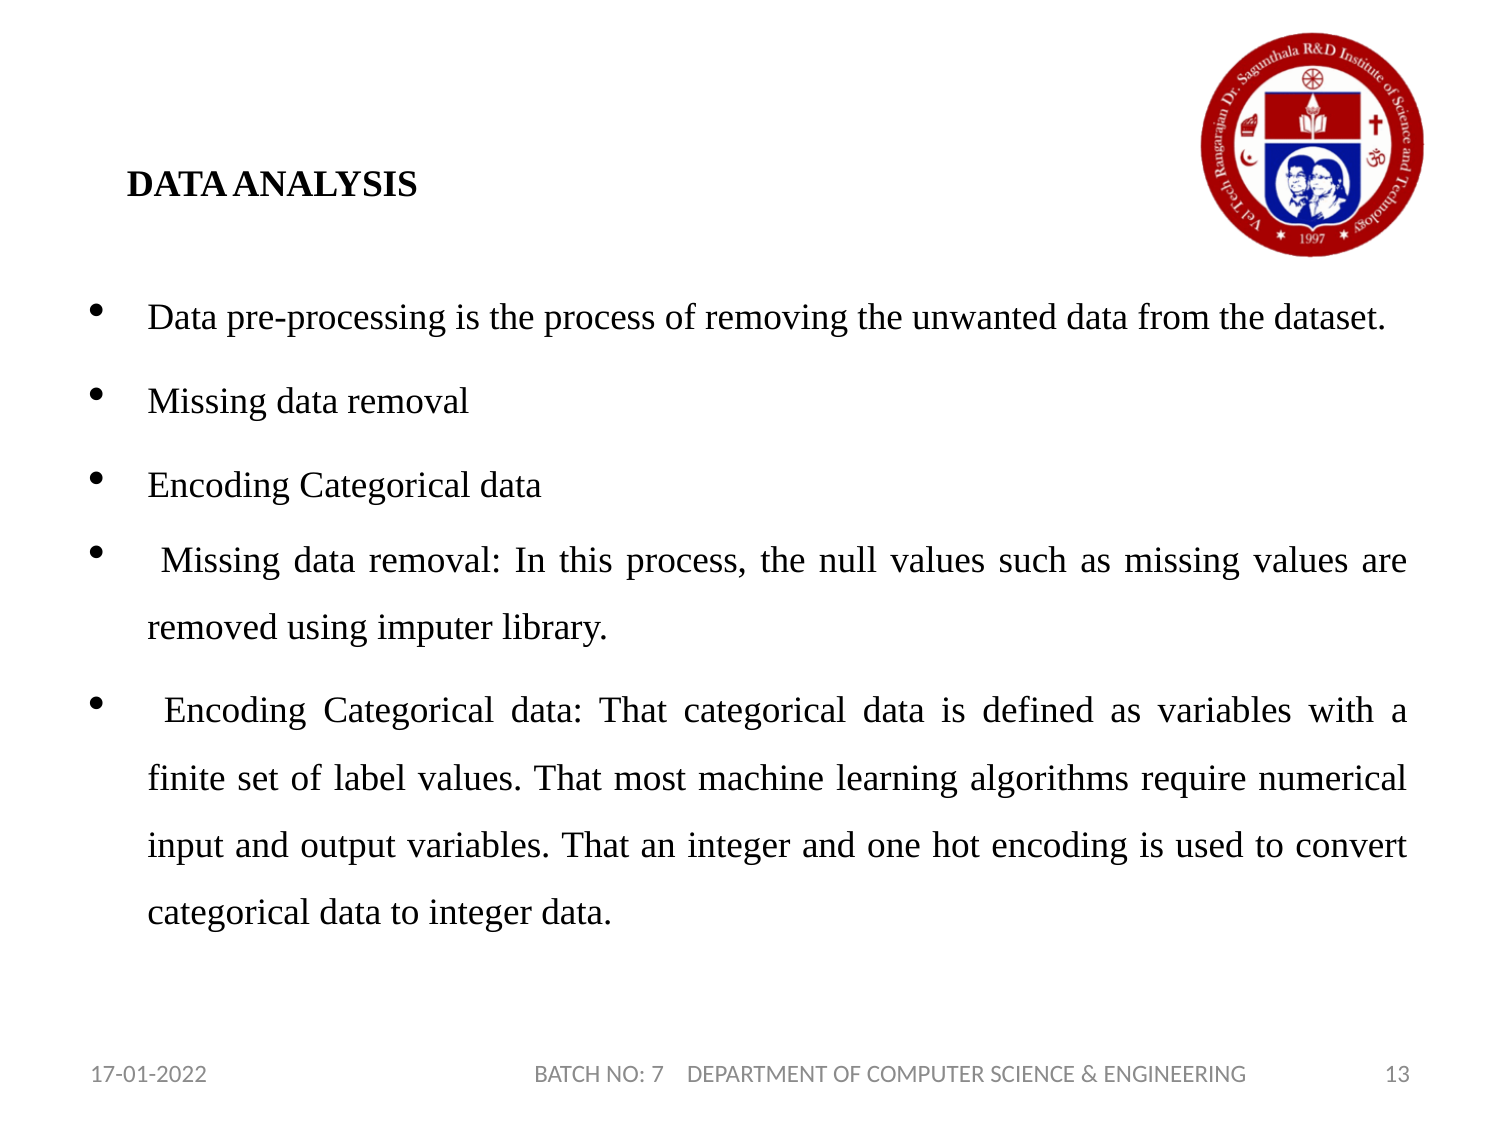

DATA ANALYSIS
Data pre-processing is the process of removing the unwanted data from the dataset.
Missing data removal
Encoding Categorical data
 Missing data removal: In this process, the null values such as missing values are removed using imputer library.
 Encoding Categorical data: That categorical data is defined as variables with a finite set of label values. That most machine learning algorithms require numerical input and output variables. That an integer and one hot encoding is used to convert categorical data to integer data.
17-01-2022
BATCH NO: 7    DEPARTMENT OF COMPUTER SCIENCE & ENGINEERING
13